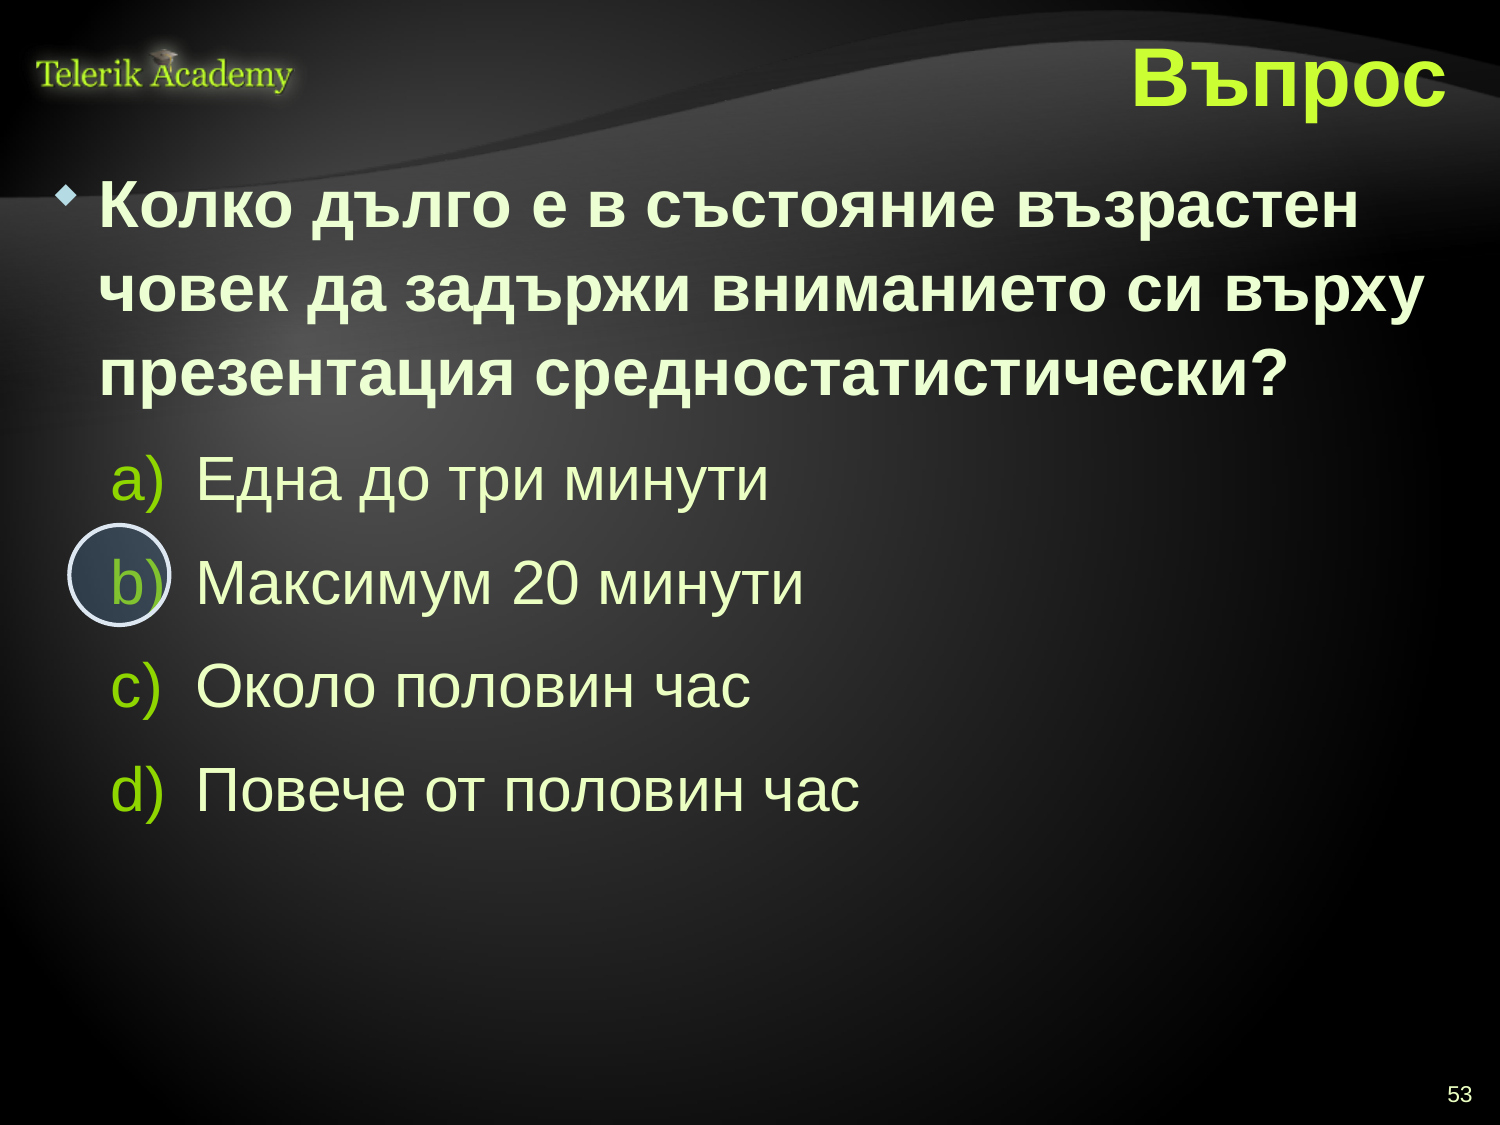

# Въпрос
Колко дълго е в състояние възрастен човек да задържи вниманието си върху презентация средностатистически?
Една до три минути
Максимум 20 минути
Около половин час
Повече от половин час

53